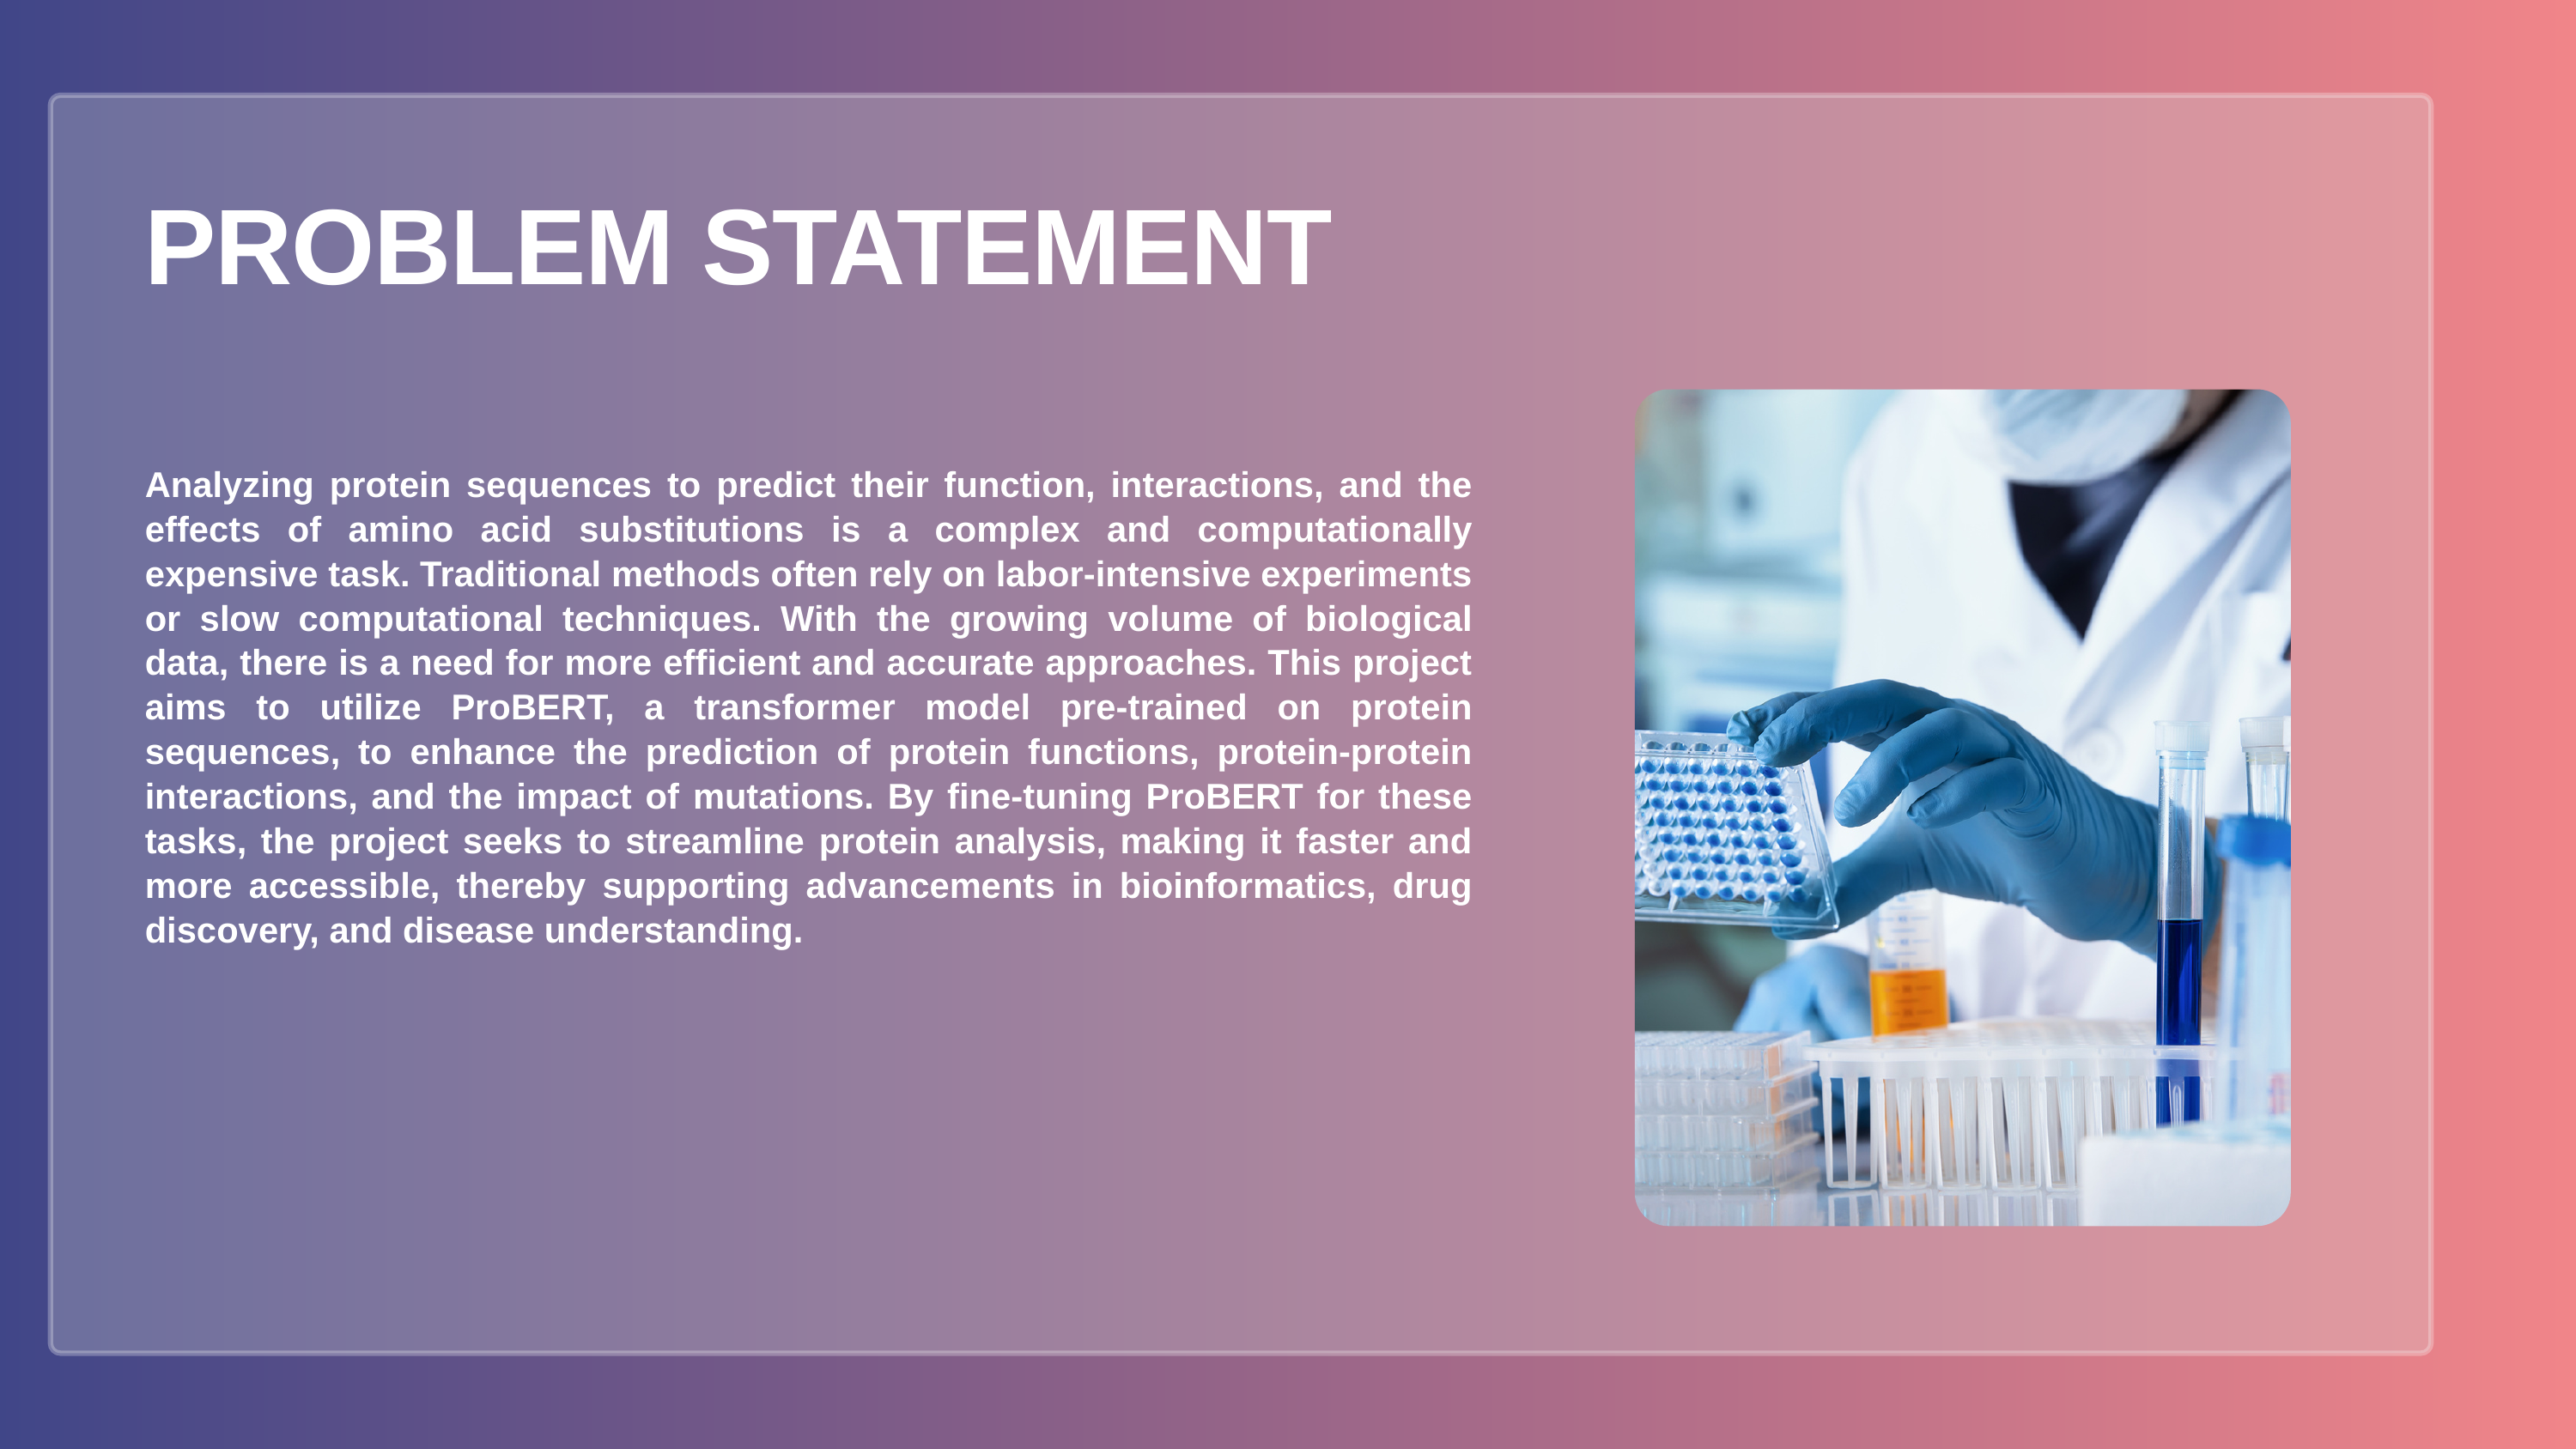

PROBLEM STATEMENT

Analyzing protein sequences to predict their function, interactions, and the effects of amino acid substitutions is a complex and computationally expensive task. Traditional methods often rely on labor-intensive experiments or slow computational techniques. With the growing volume of biological data, there is a need for more efficient and accurate approaches. This project aims to utilize ProBERT, a transformer model pre-trained on protein sequences, to enhance the prediction of protein functions, protein-protein interactions, and the impact of mutations. By fine-tuning ProBERT for these tasks, the project seeks to streamline protein analysis, making it faster and more accessible, thereby supporting advancements in bioinformatics, drug discovery, and disease understanding.